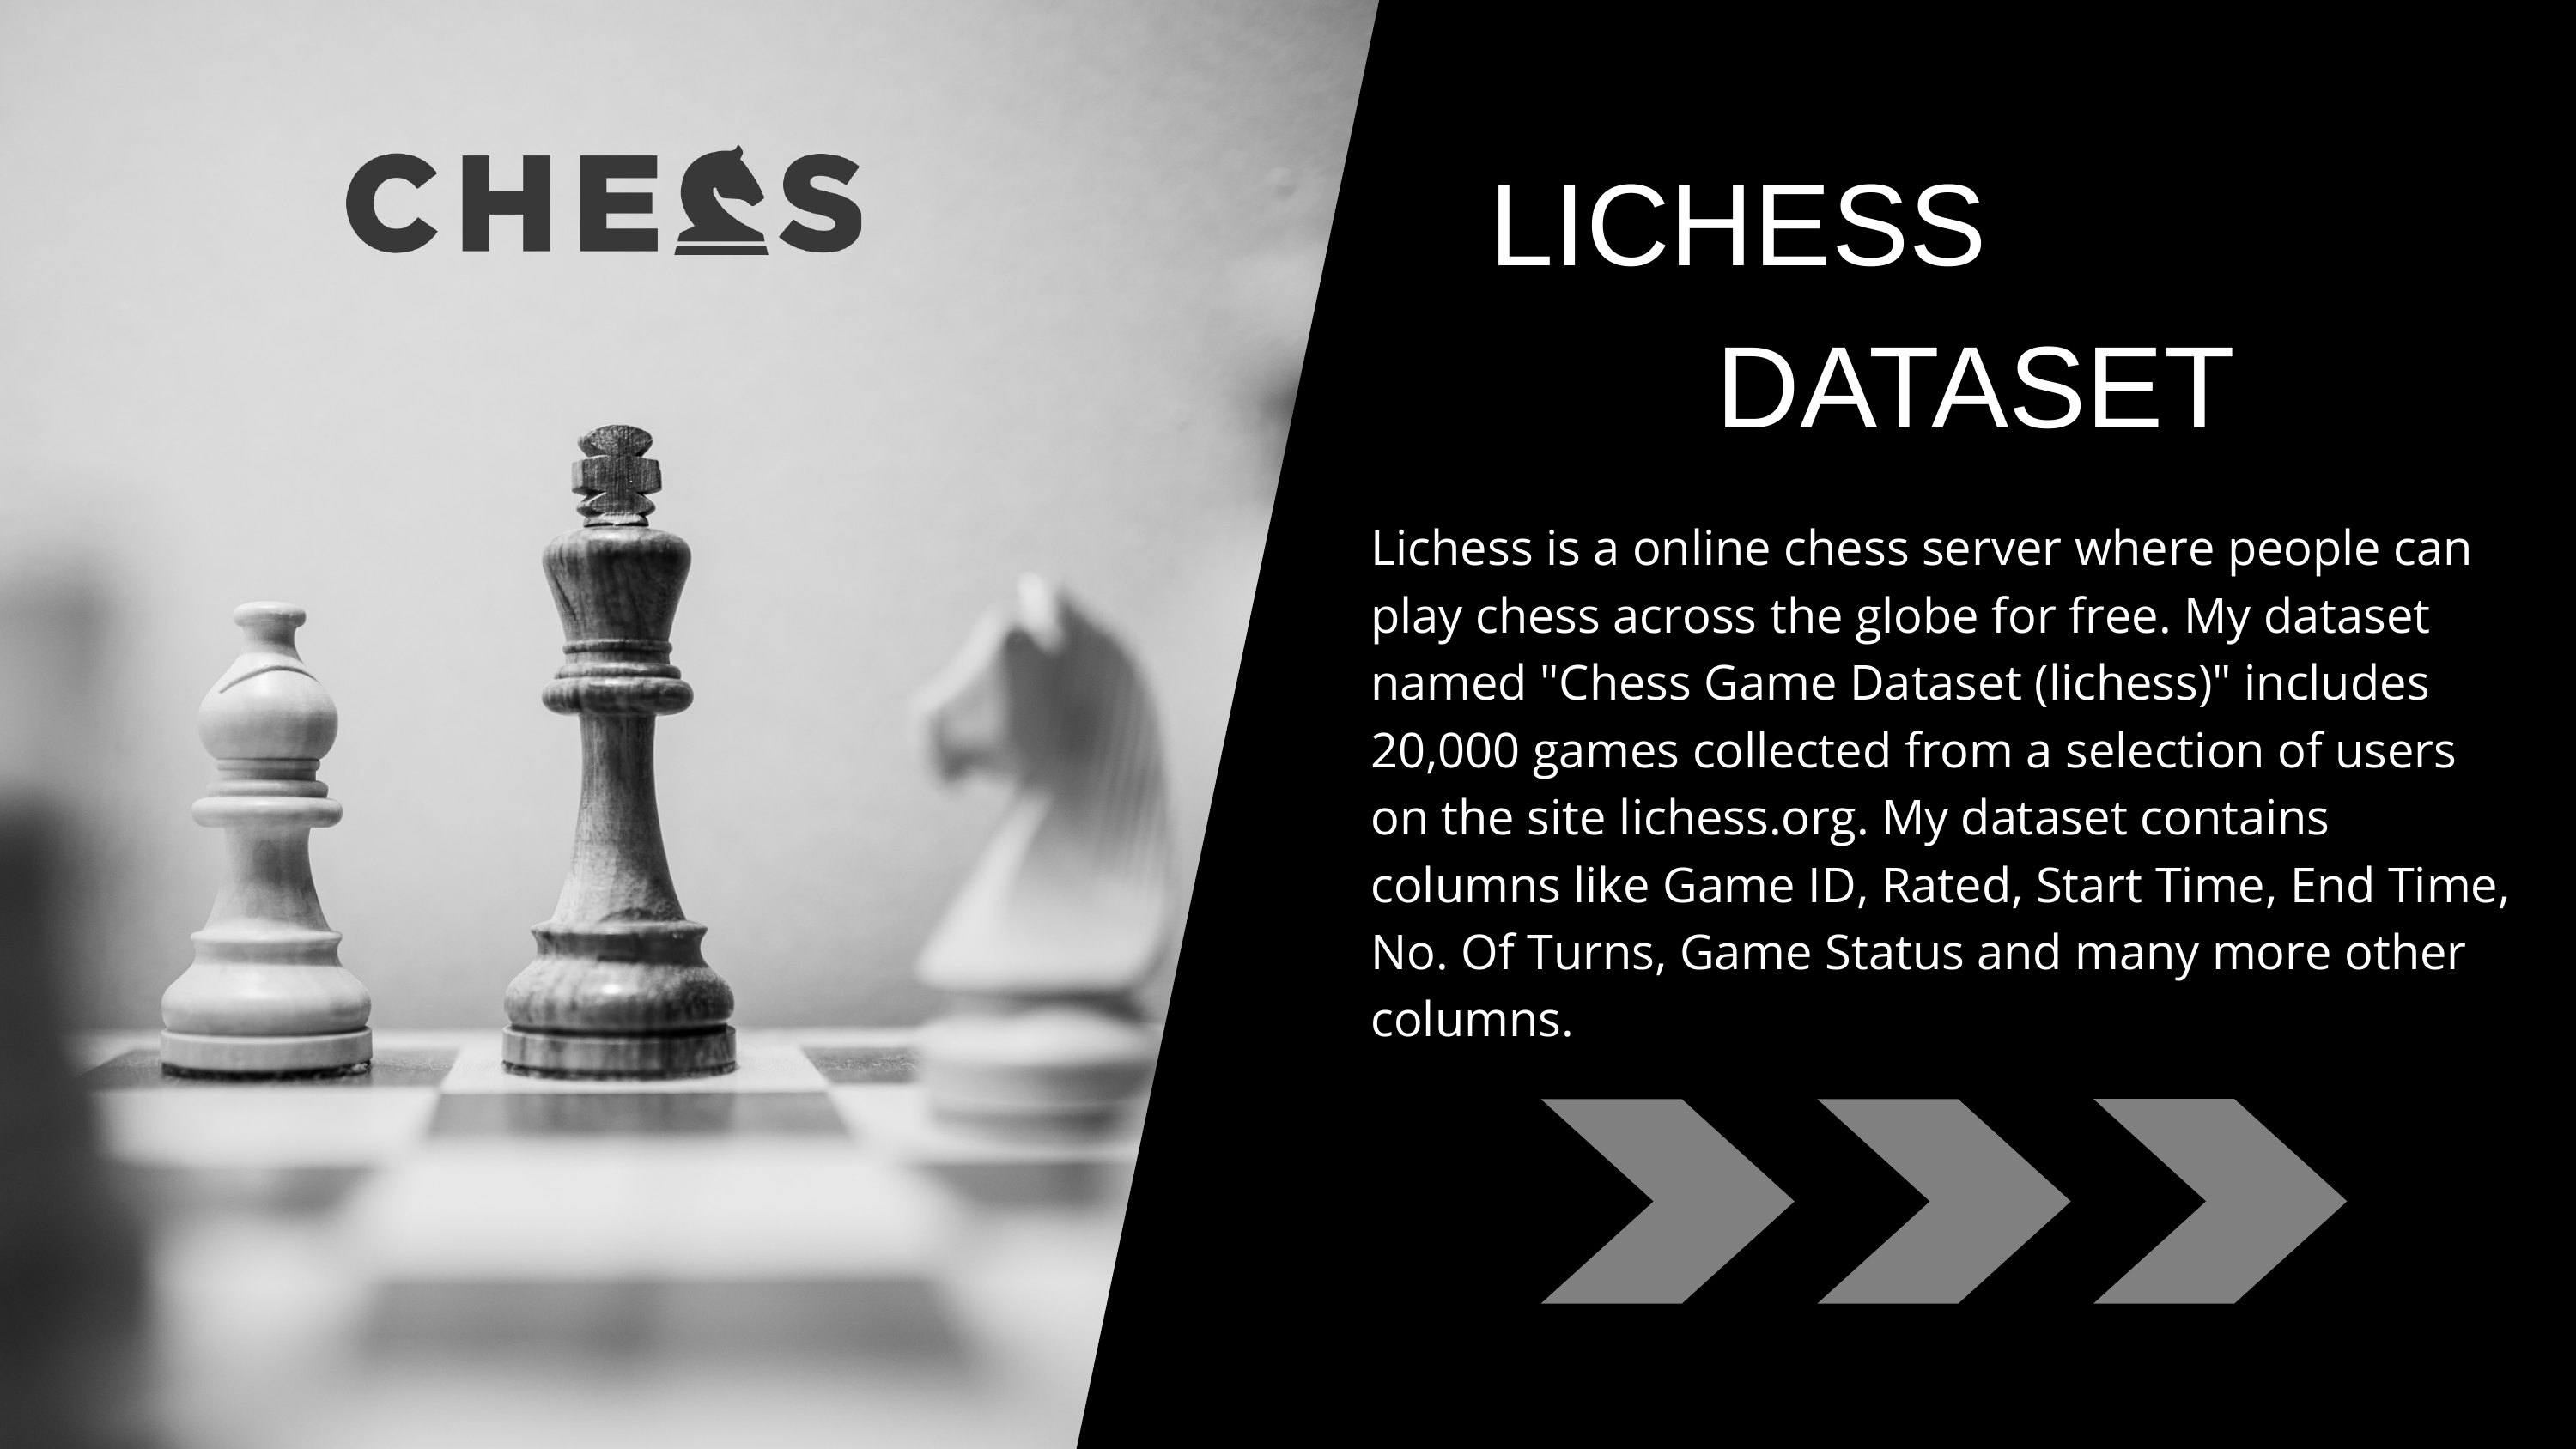

LICHESS
       DATASET

Lichess is a online chess server where people can play chess across the globe for free. My dataset named "Chess Game Dataset (lichess)" includes 20,000 games collected from a selection of users on the site lichess.org. My dataset contains columns like Game ID, Rated, Start Time, End Time, No. Of Turns, Game Status and many more other columns.